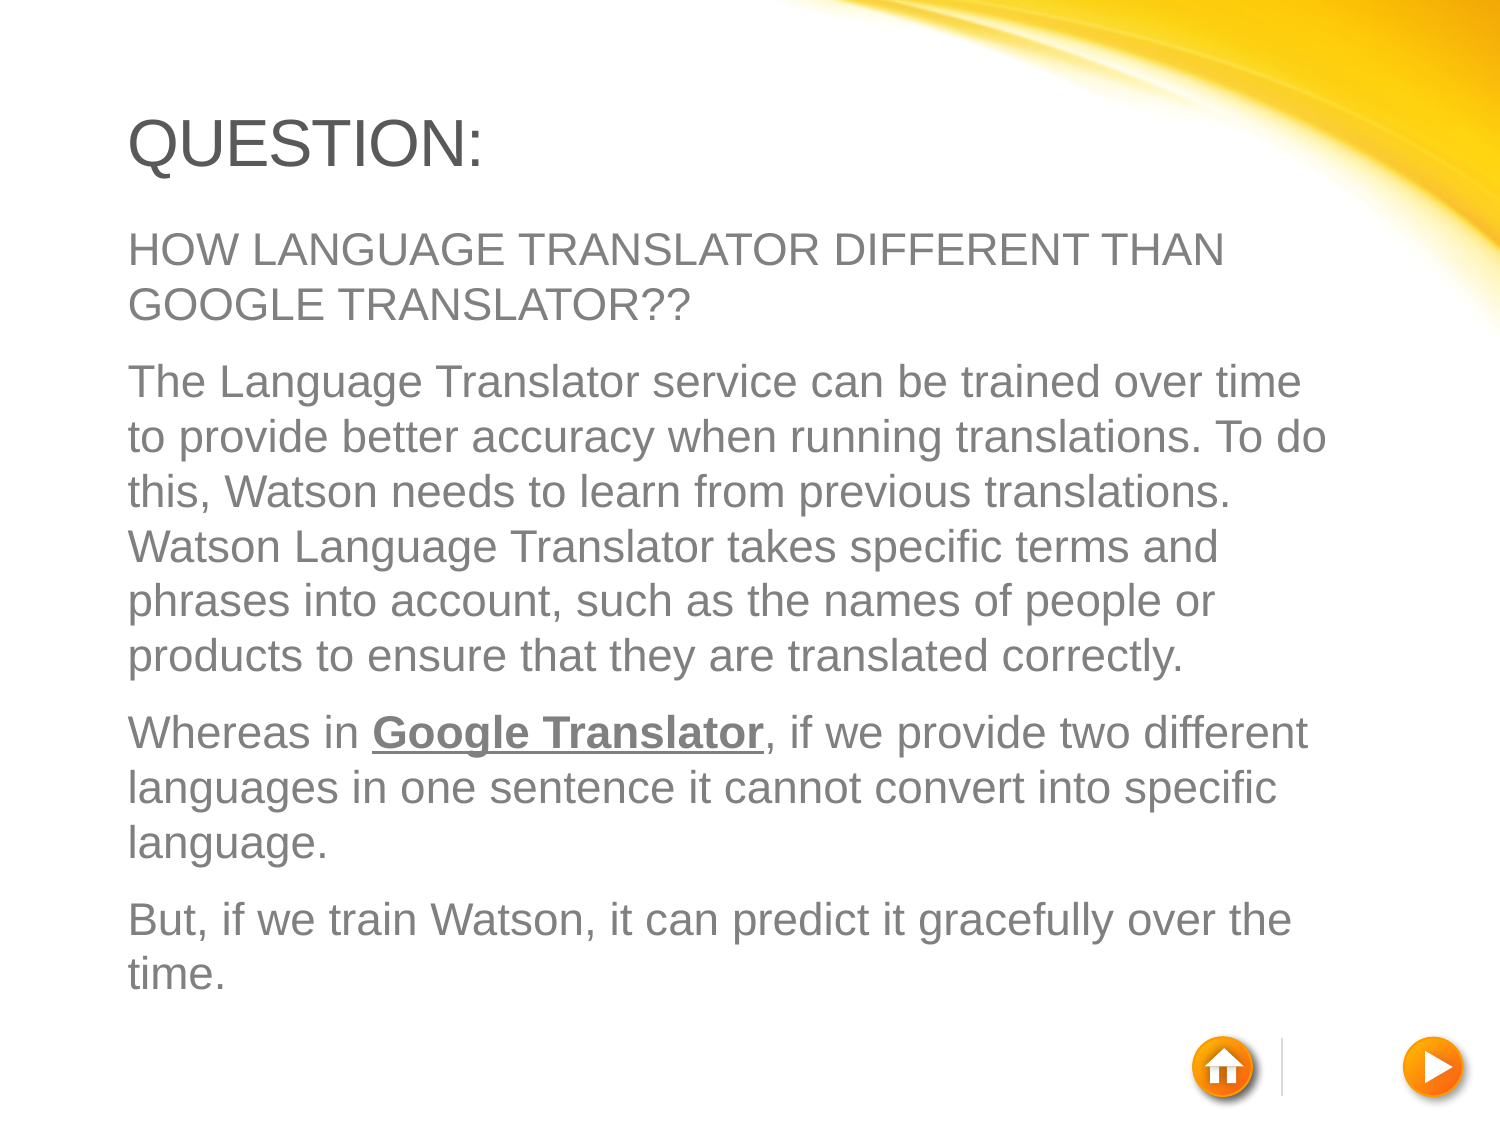

# QUESTION:
HOW LANGUAGE TRANSLATOR DIFFERENT THAN GOOGLE TRANSLATOR??
The Language Translator service can be trained over time to provide better accuracy when running translations. To do this, Watson needs to learn from previous translations. Watson Language Translator takes specific terms and phrases into account, such as the names of people or products to ensure that they are translated correctly.
Whereas in Google Translator, if we provide two different languages in one sentence it cannot convert into specific language.
But, if we train Watson, it can predict it gracefully over the time.